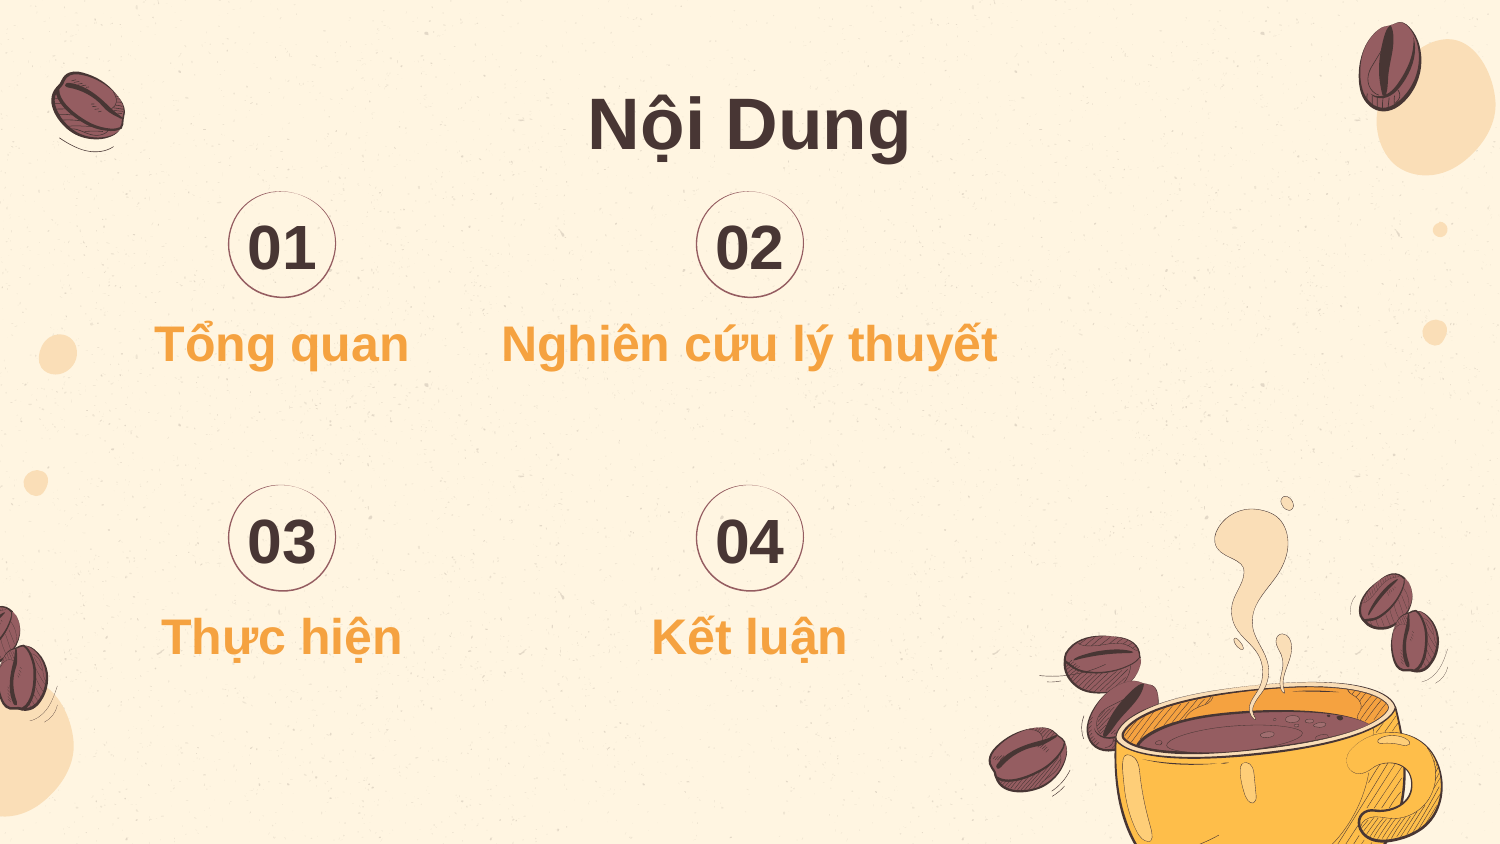

Nội Dung

01
02
# Tổng quan
Nghiên cứu lý thuyết

03
04

Thực hiện
Kết luận